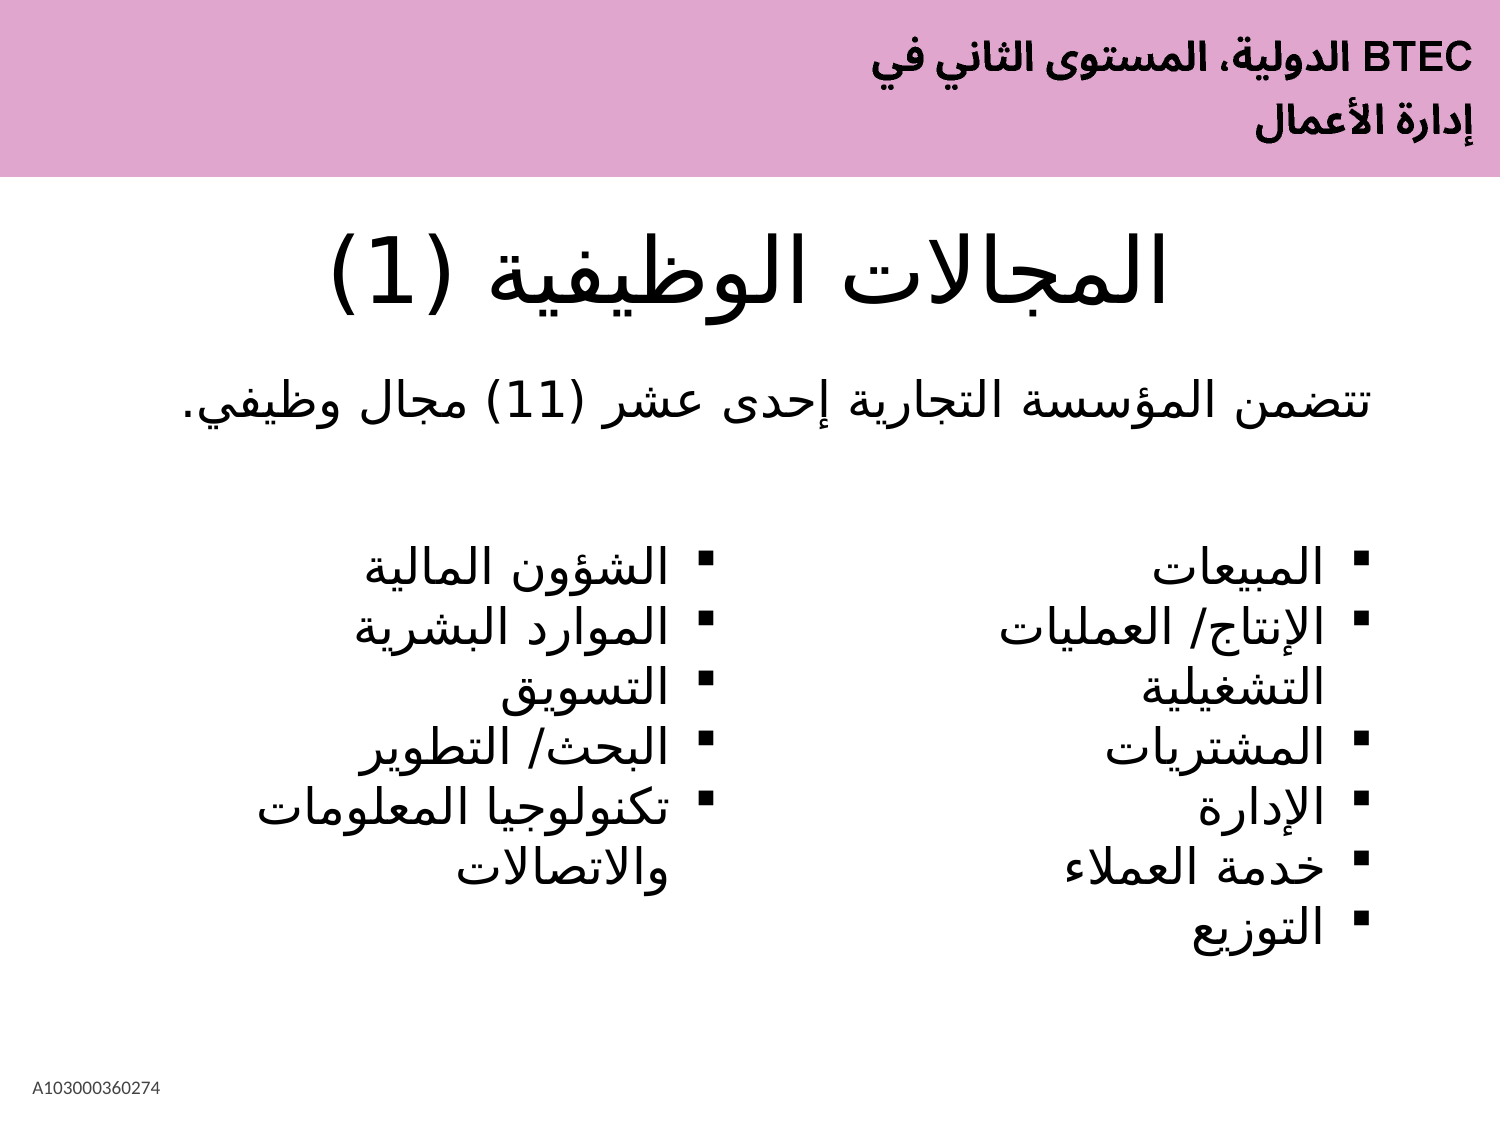

# المجالات الوظيفية (1)
تتضمن المؤسسة التجارية إحدى عشر (11) مجال وظيفي.

الشؤون المالية
الموارد البشرية
التسويق
البحث/ التطوير
تكنولوجيا المعلومات والاتصالات

المبيعات
الإنتاج/ العمليات التشغيلية
المشتريات
الإدارة
خدمة العملاء
التوزيع

A103000360274